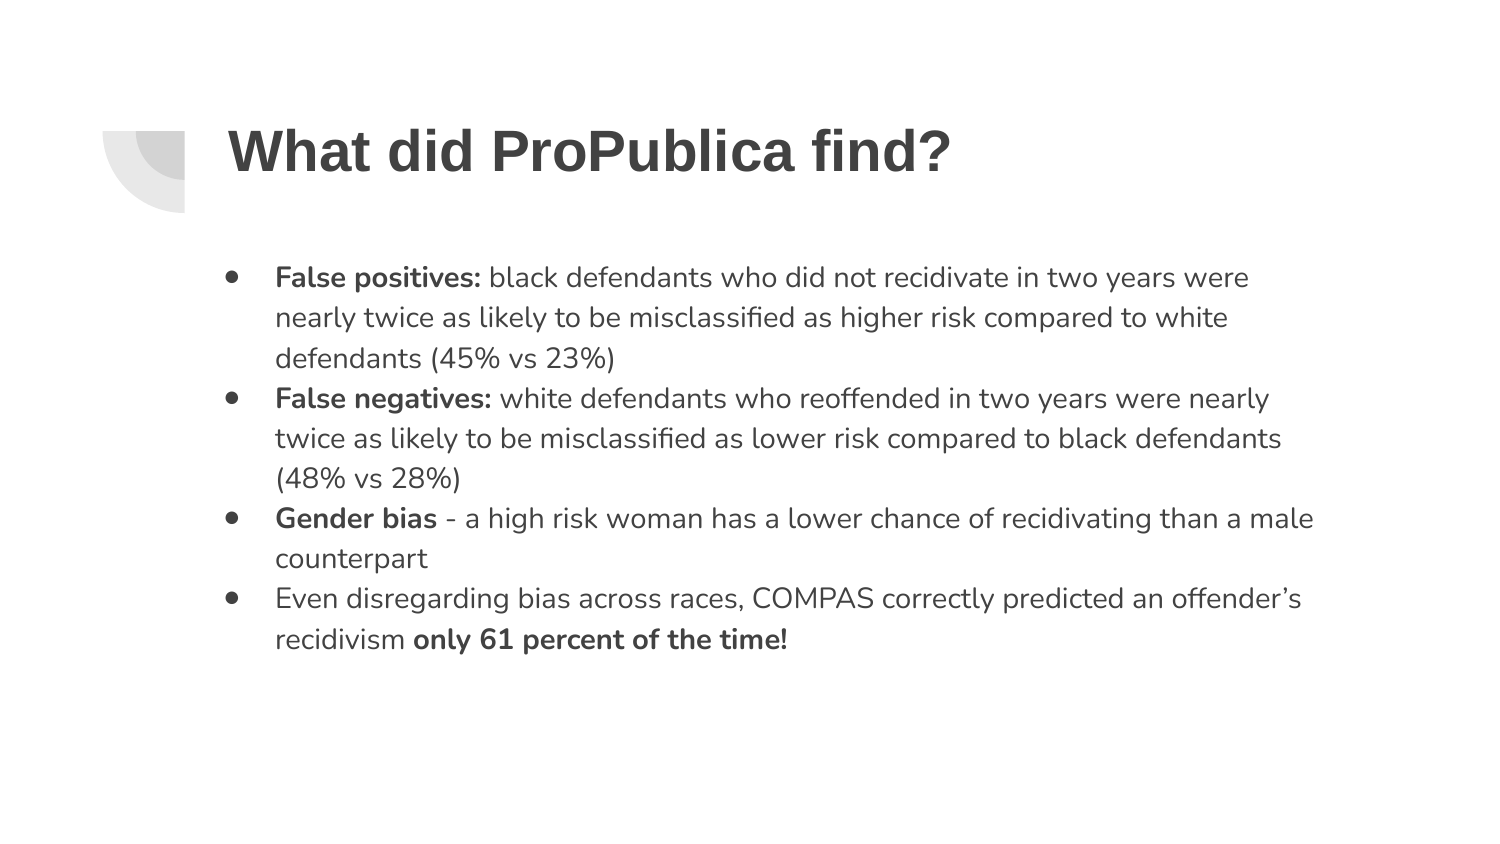

# What did ProPublica find?
False positives: black defendants who did not recidivate in two years were nearly twice as likely to be misclassified as higher risk compared to white defendants (45% vs 23%)
False negatives: white defendants who reoffended in two years were nearly twice as likely to be misclassified as lower risk compared to black defendants (48% vs 28%)
Gender bias - a high risk woman has a lower chance of recidivating than a male counterpart
Even disregarding bias across races, COMPAS correctly predicted an offender’s recidivism only 61 percent of the time!